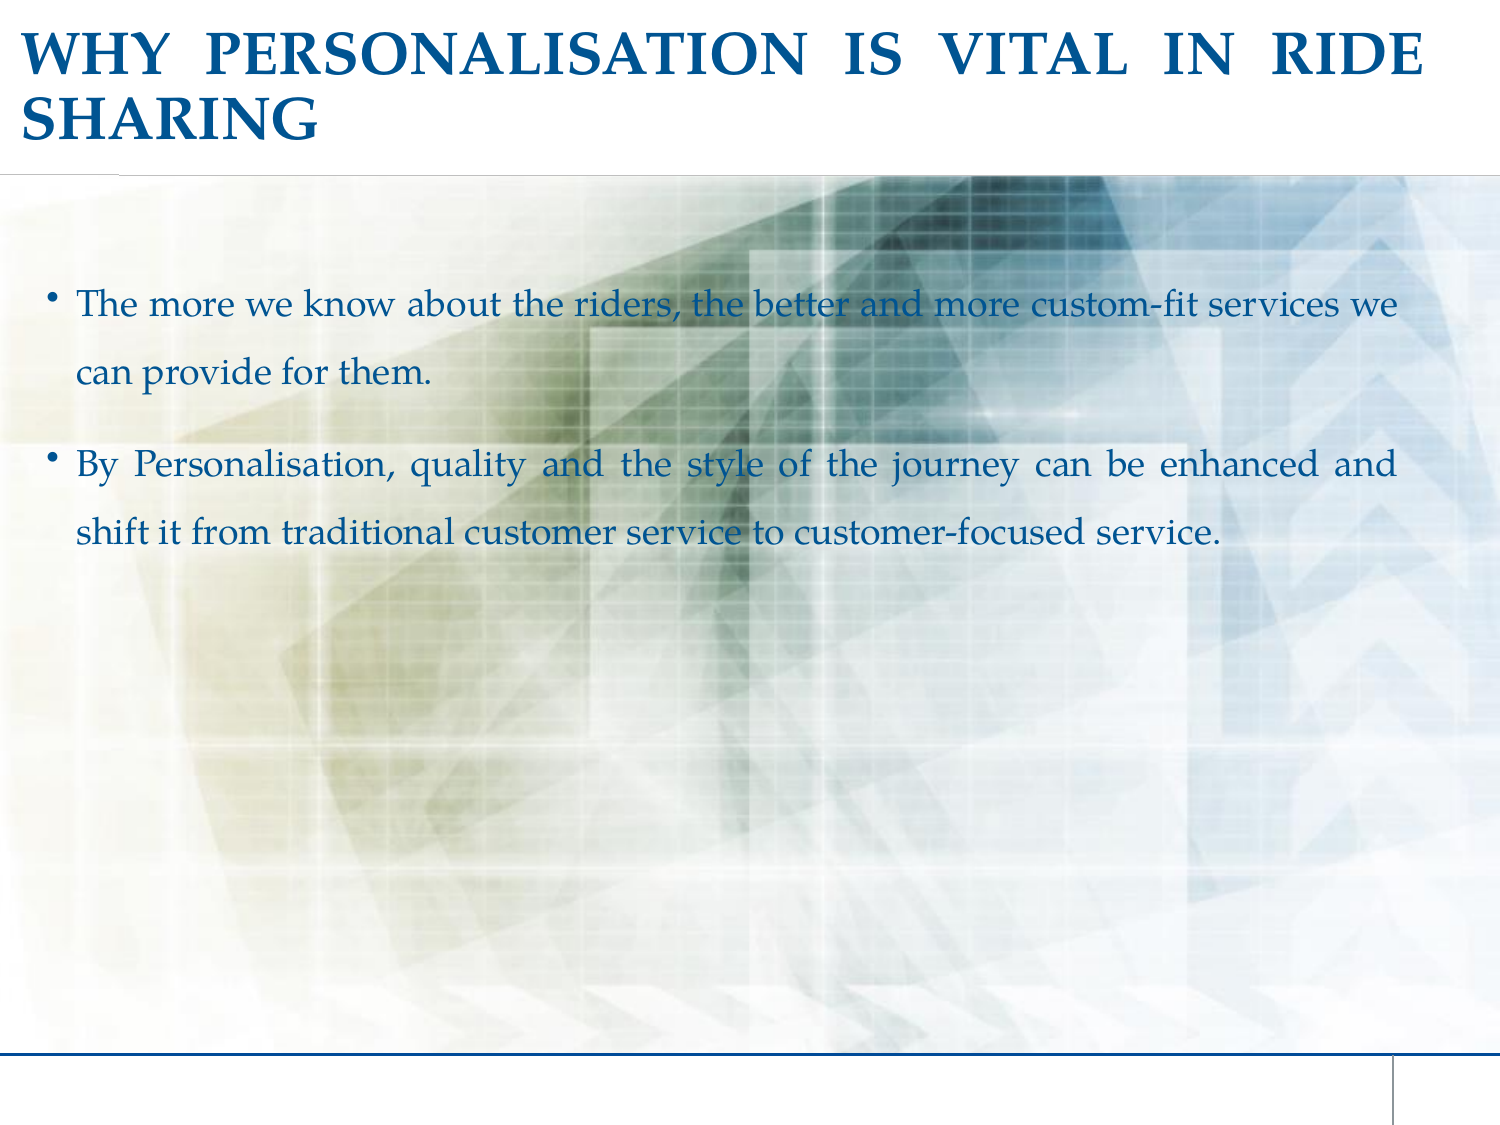

WHY PERSONALISATION IS VITAL IN RIDE SHARING
The more we know about the riders, the better and more custom-fit services we can provide for them.
By Personalisation, quality and the style of the journey can be enhanced and shift it from traditional customer service to customer-focused service.
5